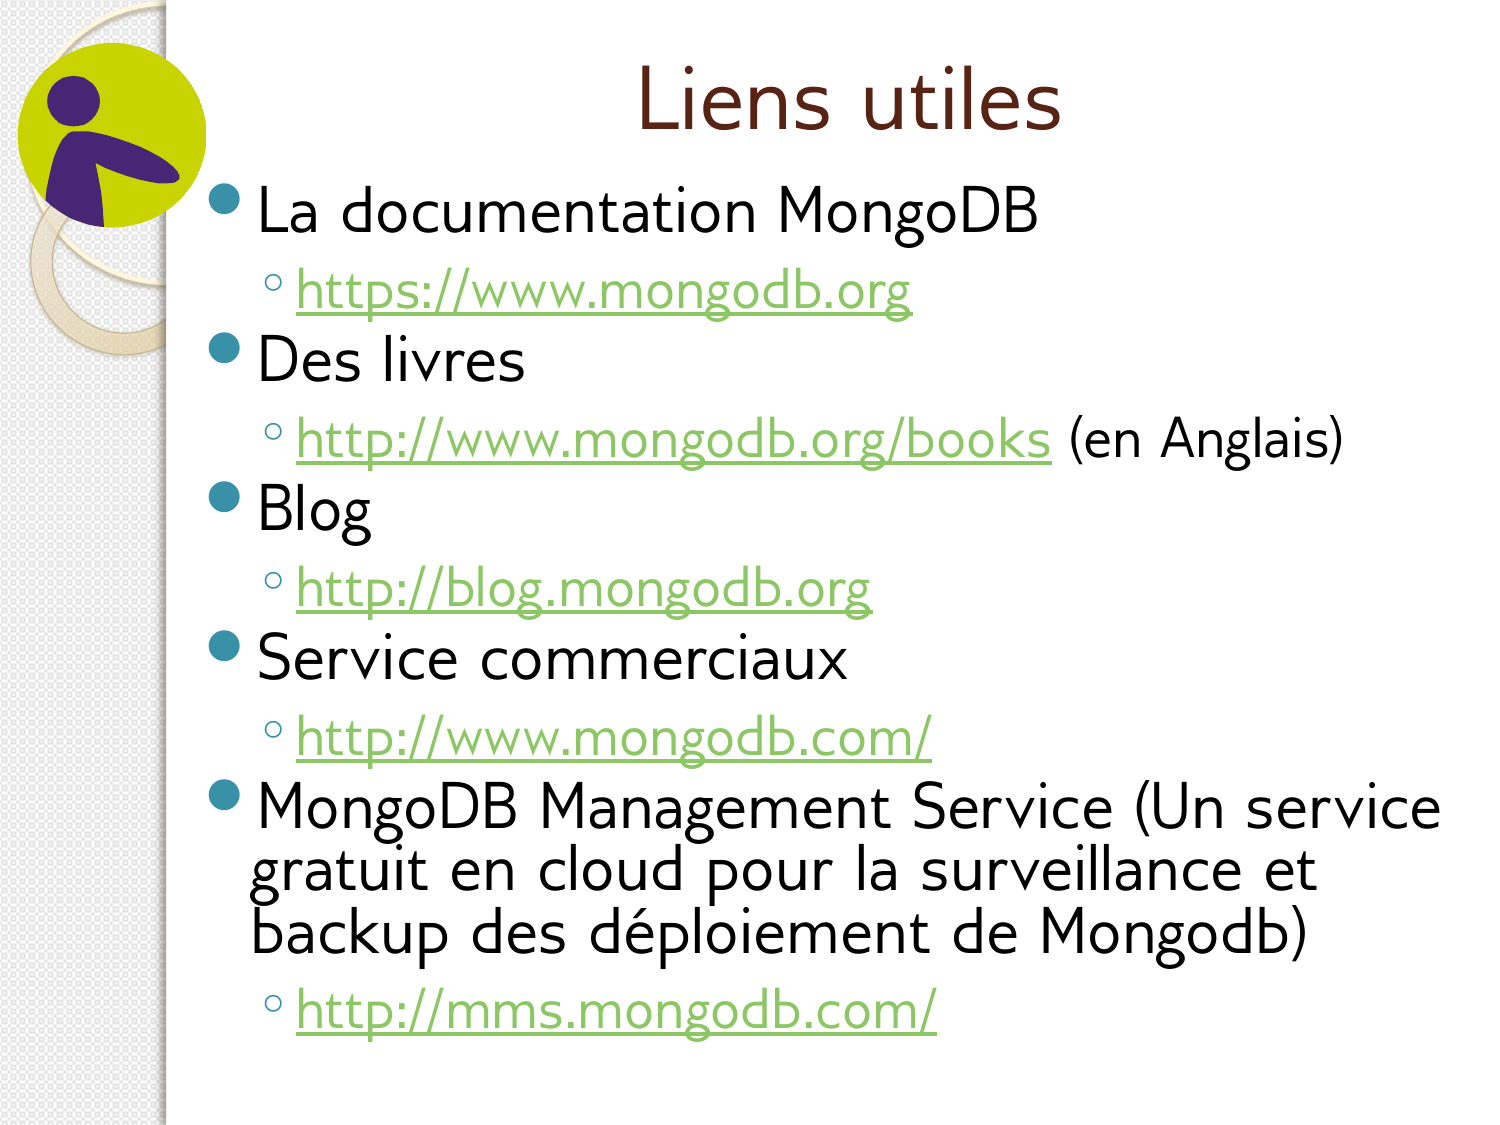

# Liens utiles
La documentation MongoDB
https://www.mongodb.org
Des livres
http://www.mongodb.org/books (en Anglais)
Blog
http://blog.mongodb.org
Service commerciaux
http://www.mongodb.com/
MongoDB Management Service (Un service gratuit en cloud pour la surveillance et backup des déploiement de Mongodb)
http://mms.mongodb.com/